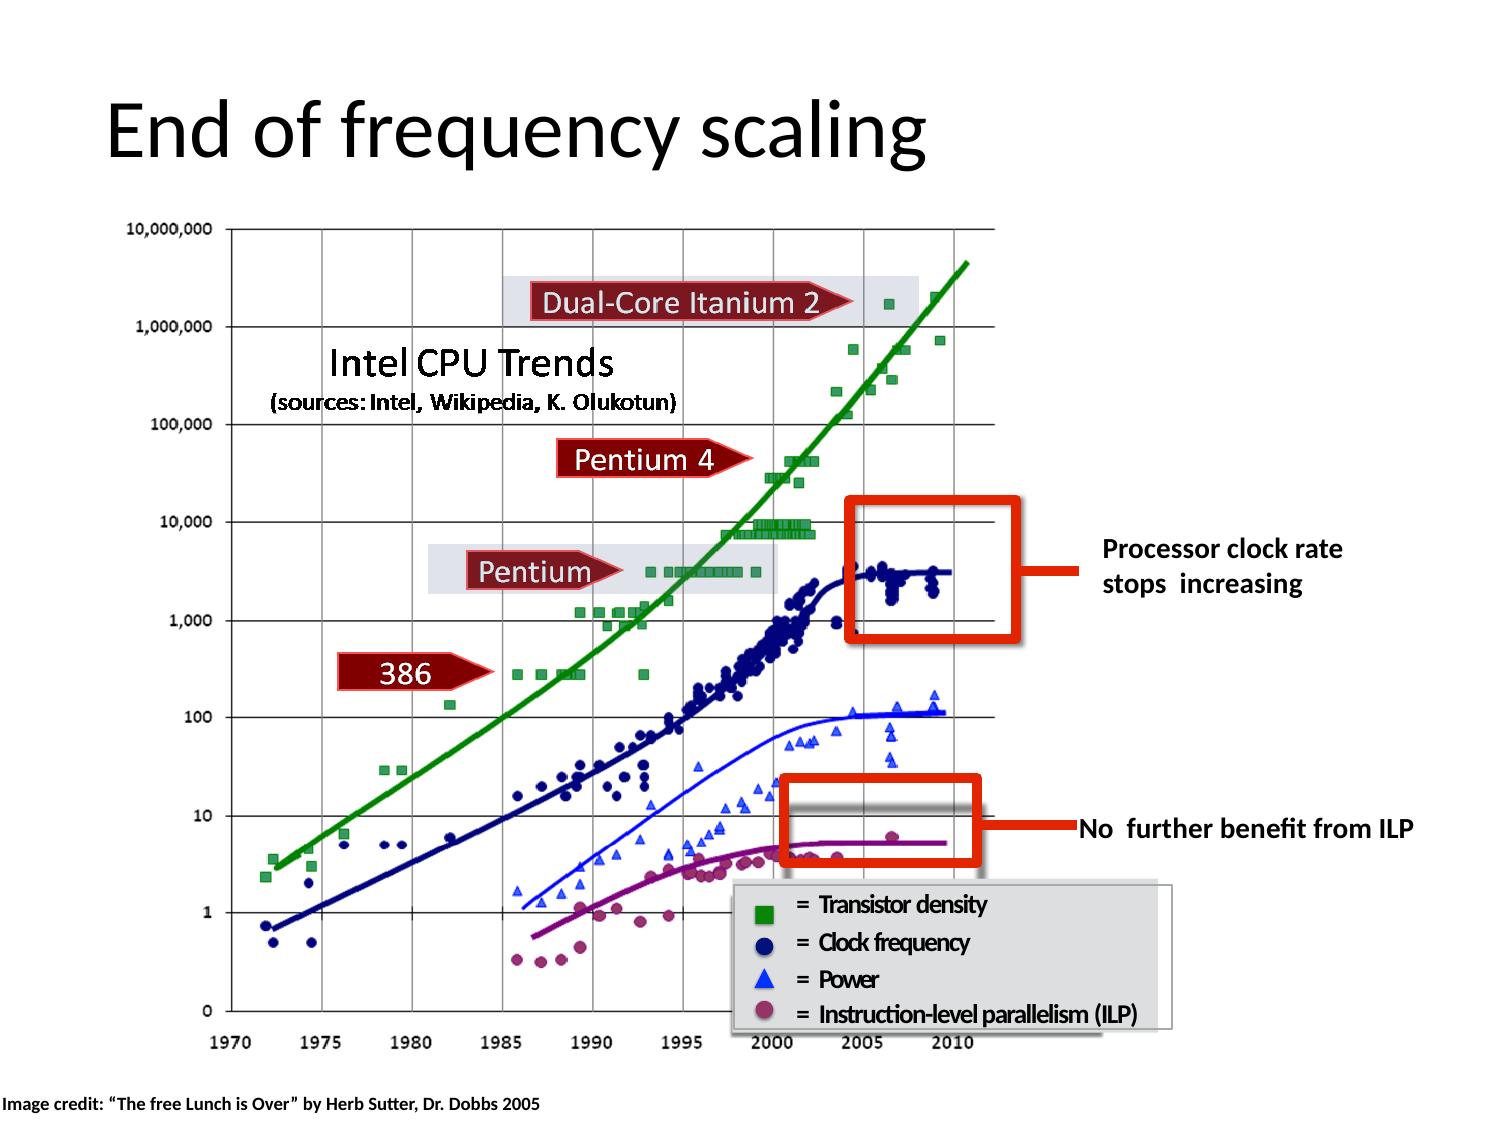

End of frequency scaling

Processor clock rate stops  increasing

No  further benefit from ILP

= Transistor density
= Clock frequency
= Power
= Instruction-level parallelism (ILP)

Image credit: “The free Lunch is Over” by Herb Sutter, Dr. Dobbs 2005